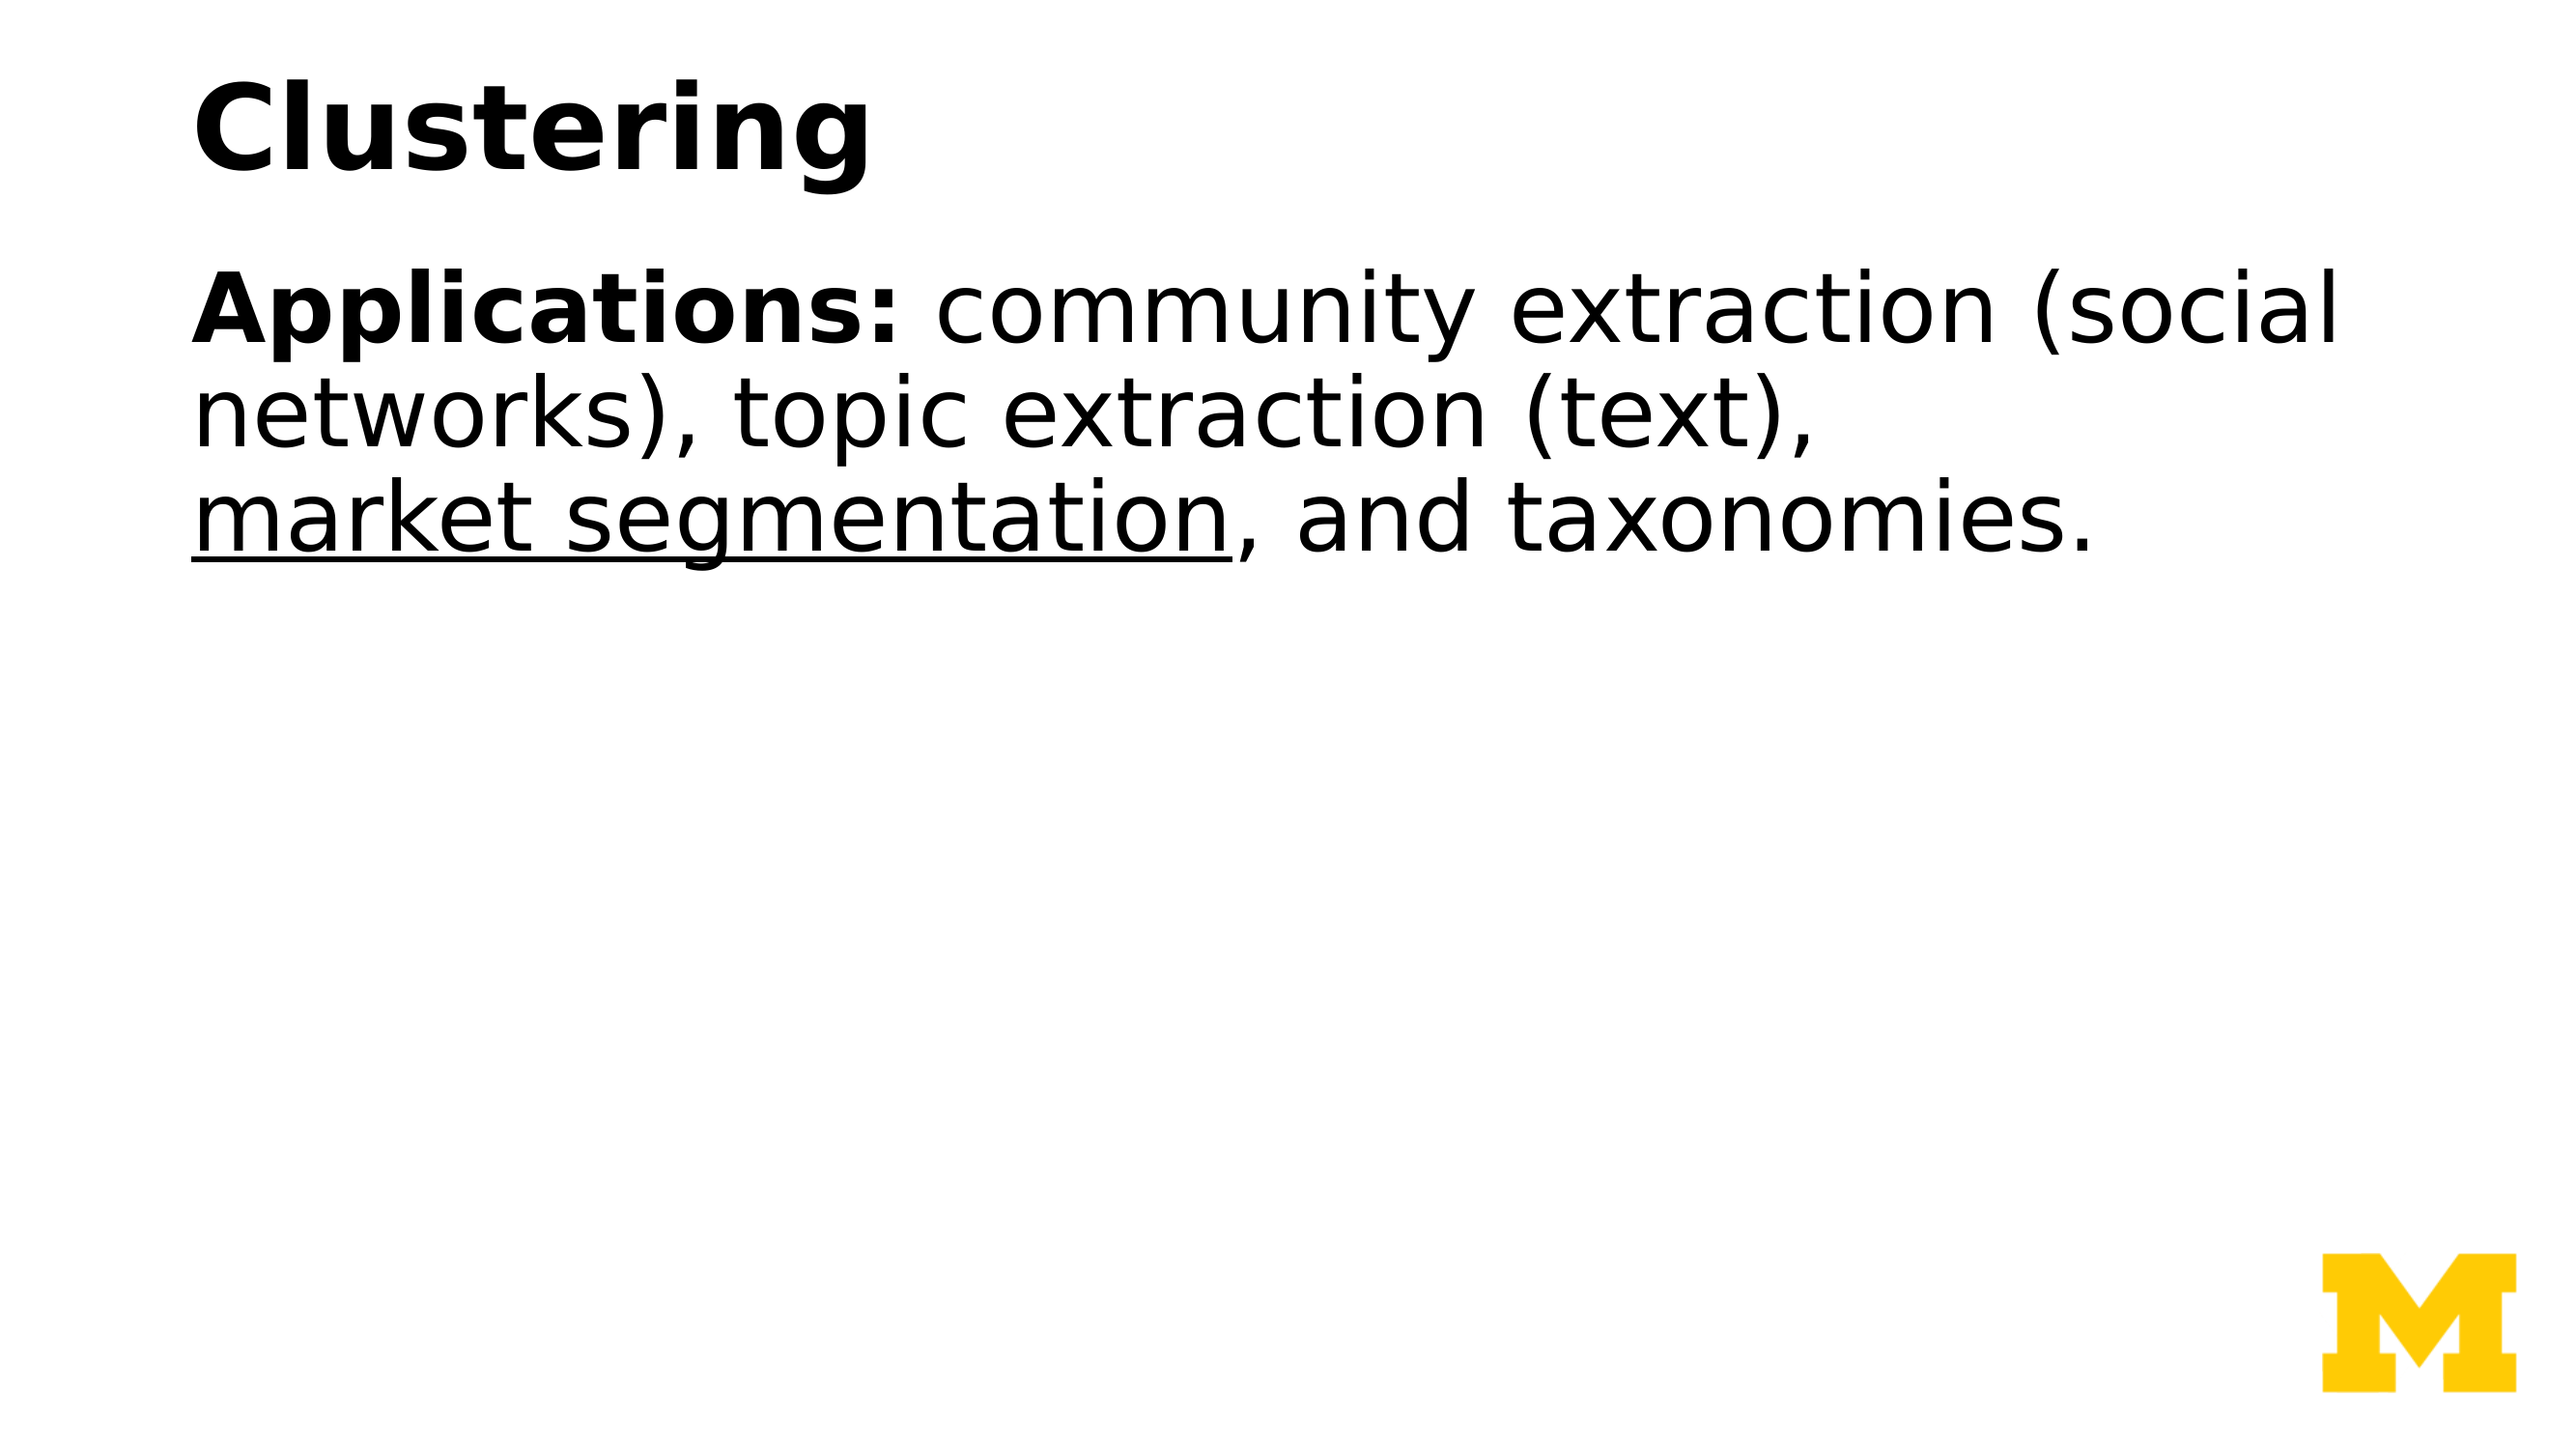

# Clustering
Applications: community extraction (social networks), topic extraction (text),
market segmentation, and taxonomies.